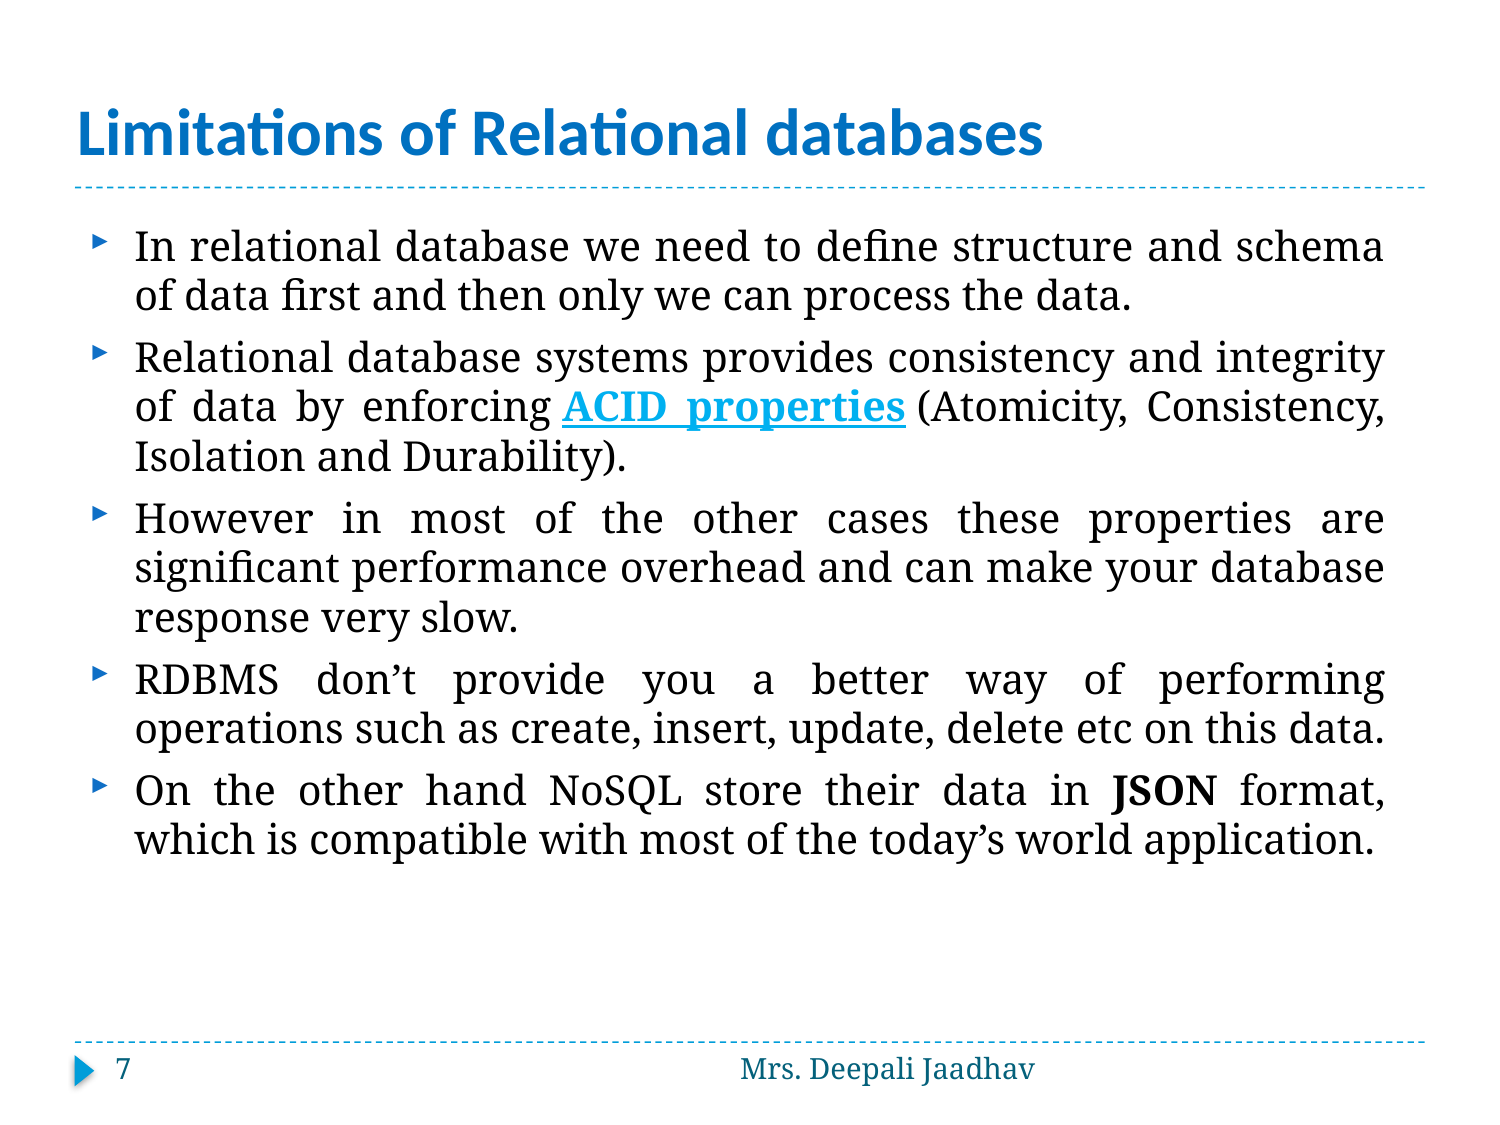

# Limitations of Relational databases
In relational database we need to define structure and schema of data first and then only we can process the data.
Relational database systems provides consistency and integrity of data by enforcing ACID properties (Atomicity, Consistency, Isolation and Durability).
However in most of the other cases these properties are significant performance overhead and can make your database response very slow.
RDBMS don’t provide you a better way of performing operations such as create, insert, update, delete etc on this data.
On the other hand NoSQL store their data in JSON format, which is compatible with most of the today’s world application.

7
Mrs. Deepali Jaadhav